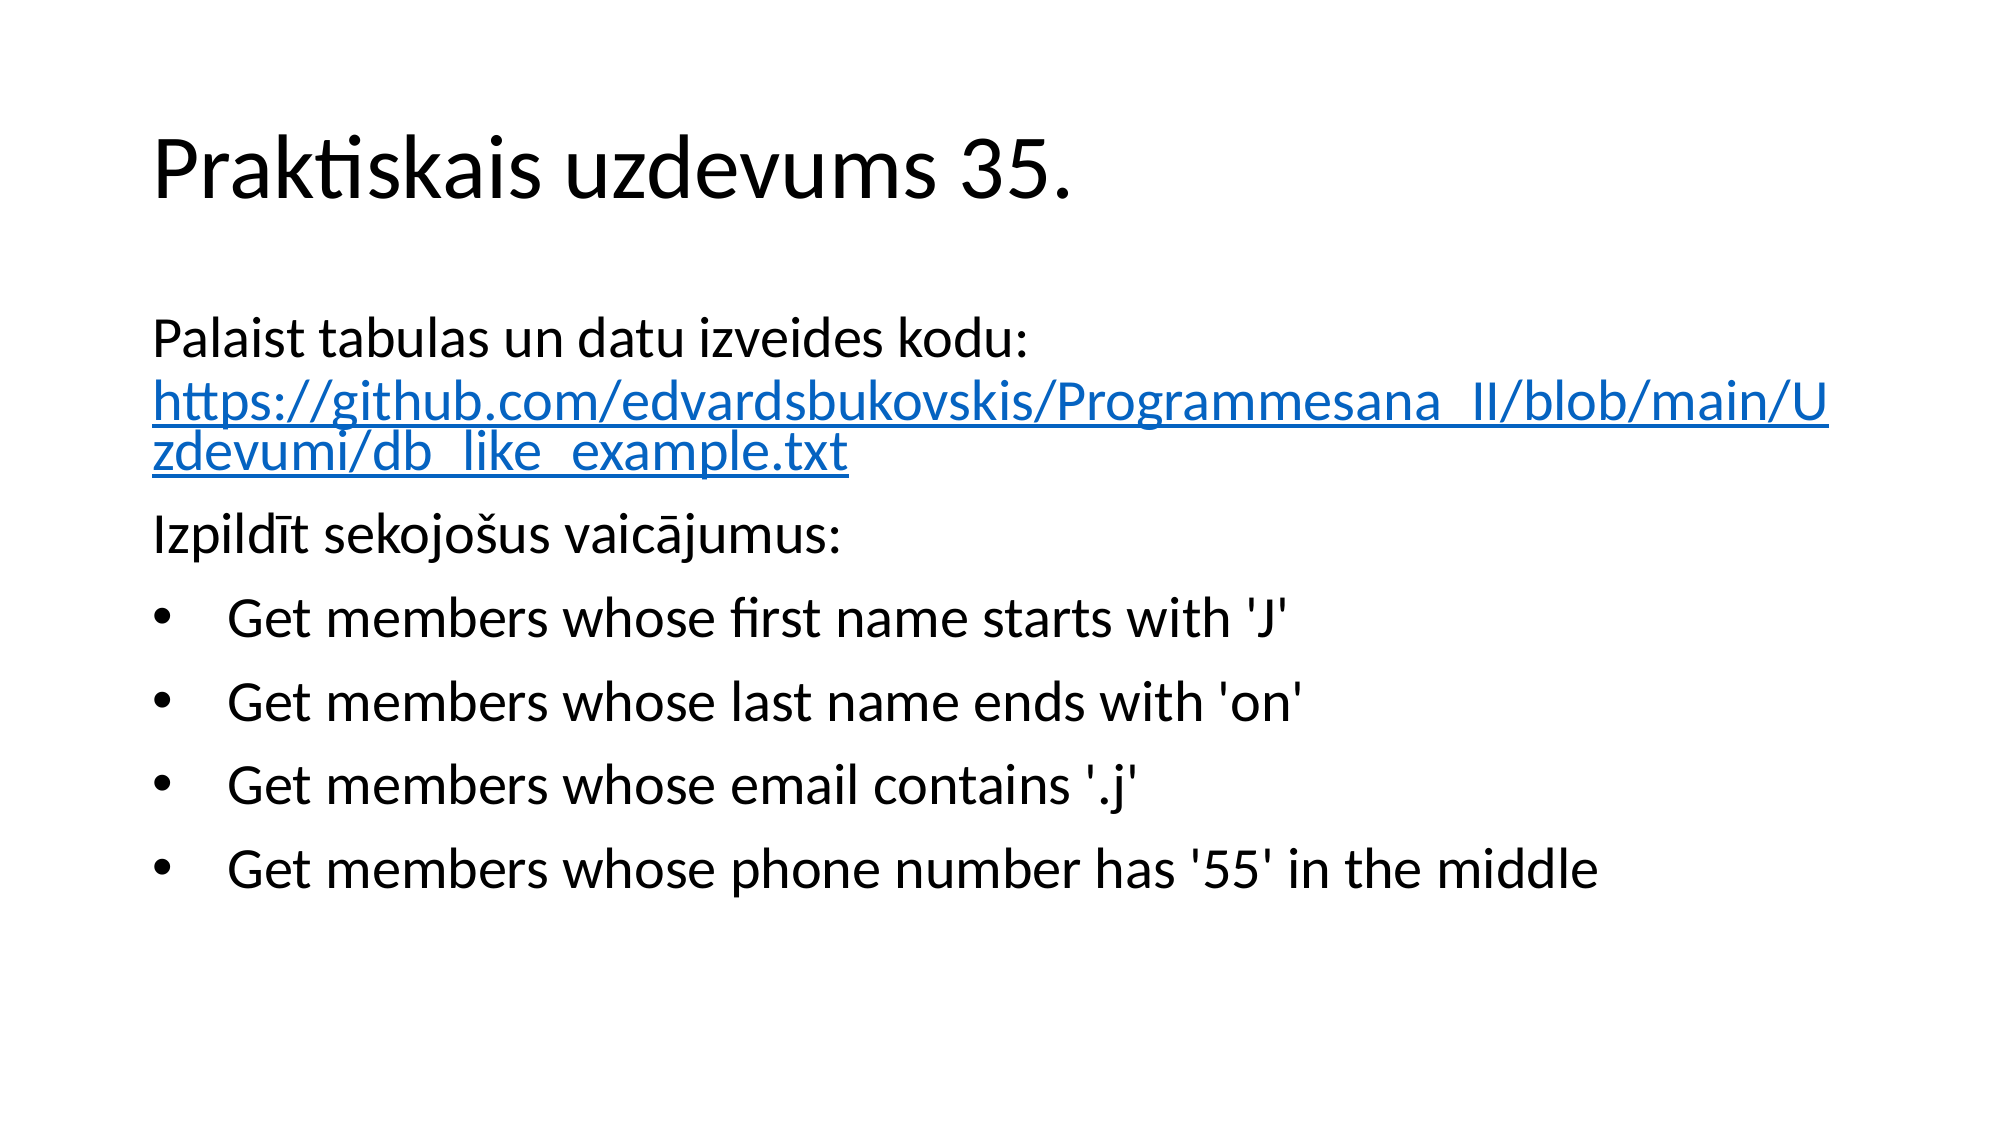

# Praktiskais uzdevums 35.
Palaist tabulas un datu izveides kodu: https://github.com/edvardsbukovskis/Programmesana_II/blob/main/Uzdevumi/db_like_example.txt
Izpildīt sekojošus vaicājumus:
Get members whose first name starts with 'J'
Get members whose last name ends with 'on'
Get members whose email contains '.j'
Get members whose phone number has '55' in the middle